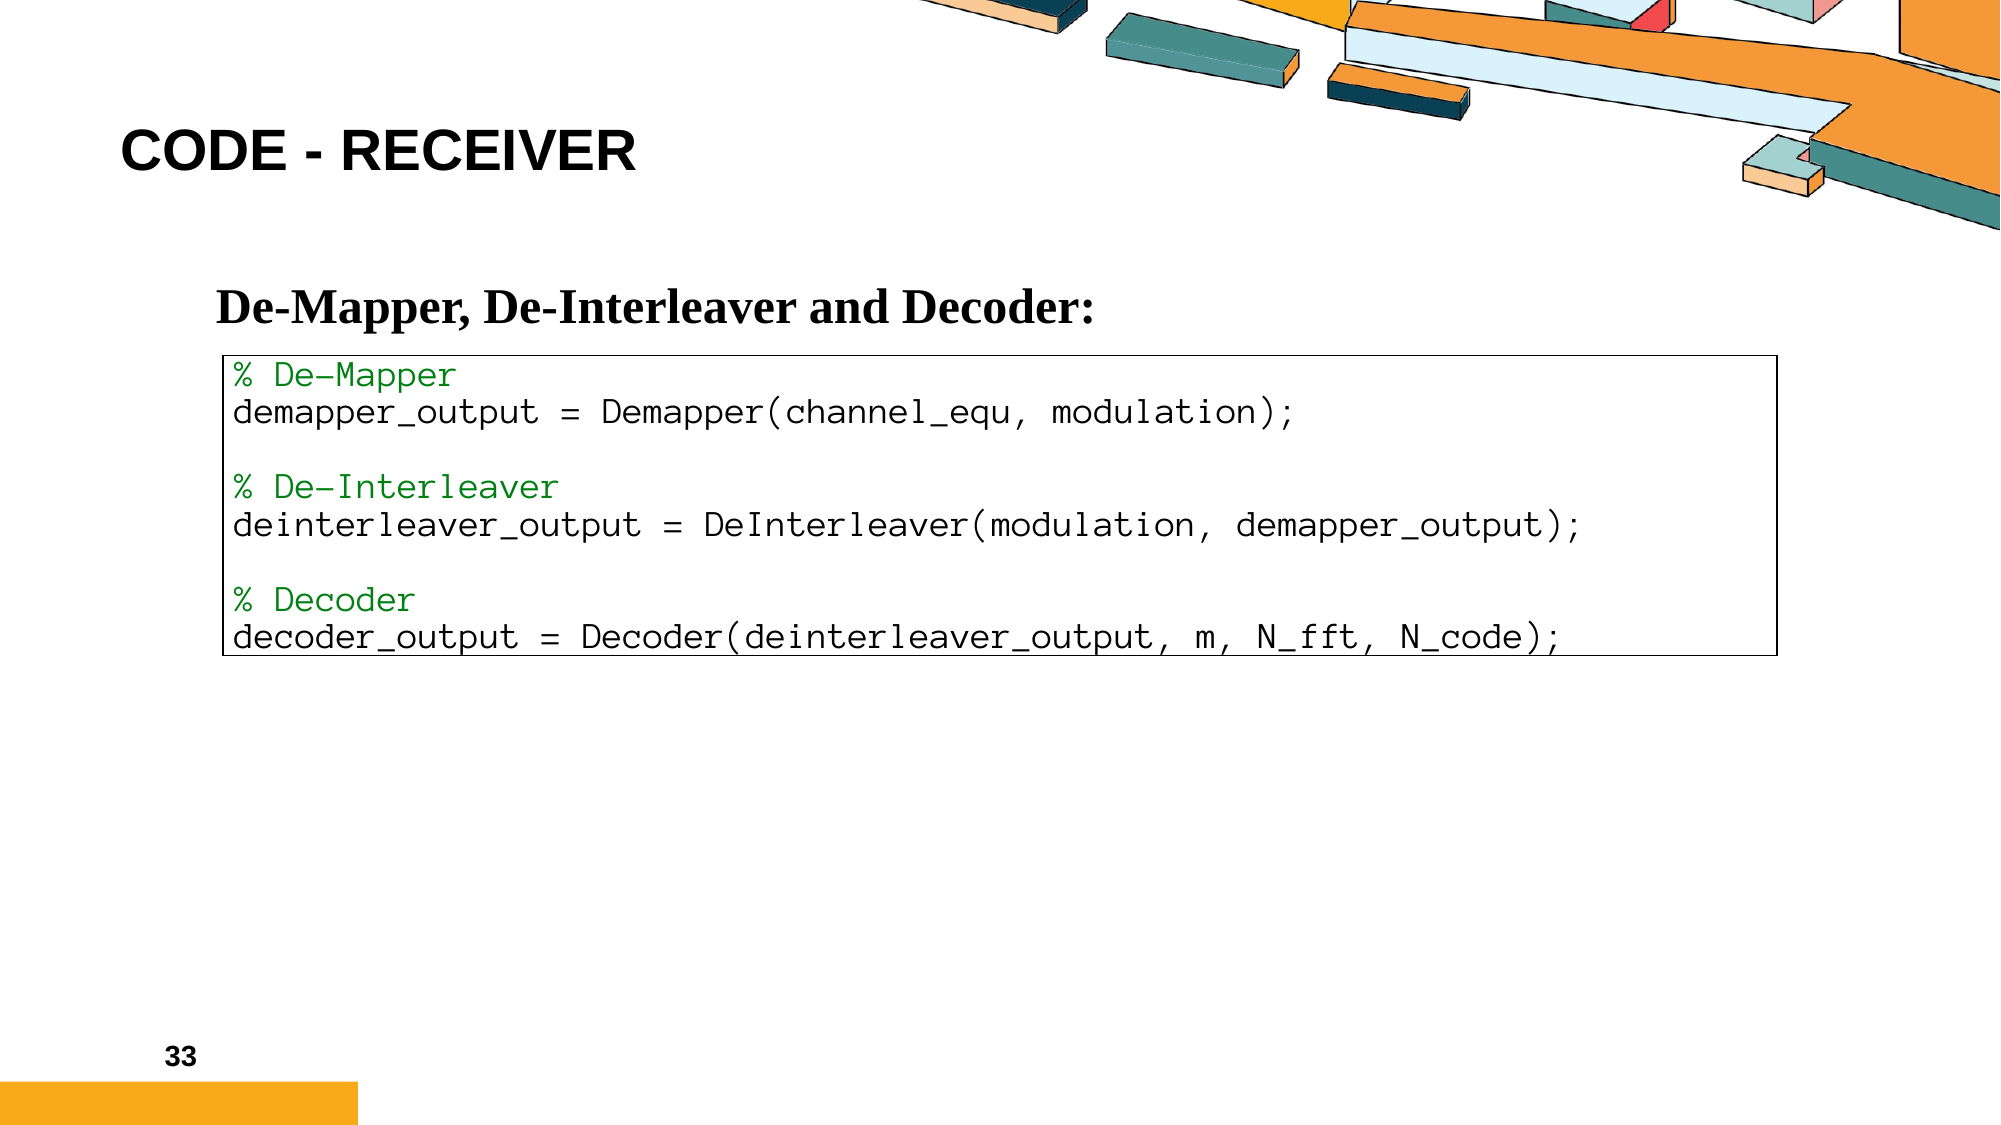

# Code - Receiver
De-Mapper, De-Interleaver and Decoder:
| % De-Mapper demapper\_output = Demapper(channel\_equ, modulation);   % De-Interleaver deinterleaver\_output = DeInterleaver(modulation, demapper\_output);   % Decoder decoder\_output = Decoder(deinterleaver\_output, m, N\_fft, N\_code); |
| --- |
33